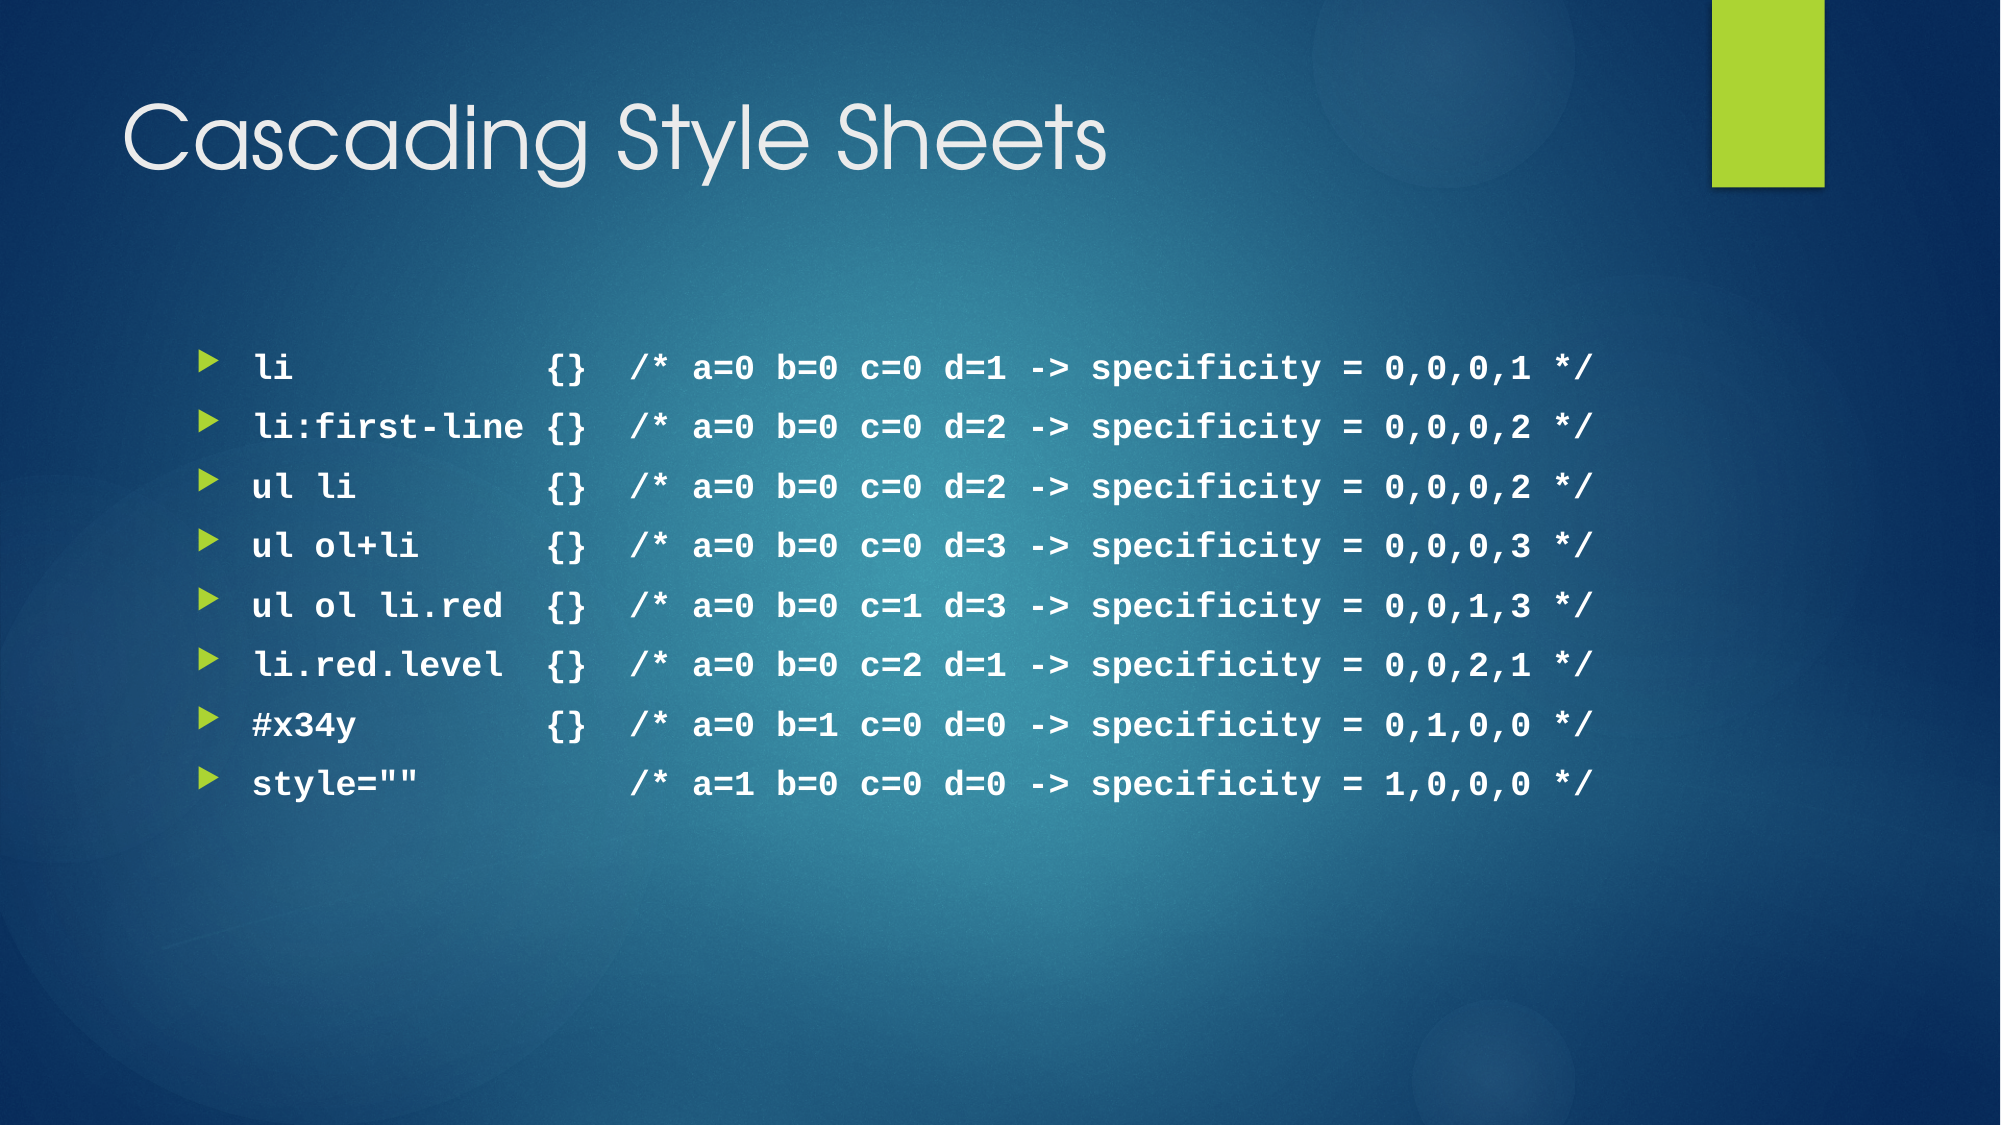

# Cascading Style Sheets
li            {}  /* a=0 b=0 c=0 d=1 -> specificity = 0,0,0,1 */
li:first-line {}  /* a=0 b=0 c=0 d=2 -> specificity = 0,0,0,2 */
ul li         {}  /* a=0 b=0 c=0 d=2 -> specificity = 0,0,0,2 */
ul ol+li      {}  /* a=0 b=0 c=0 d=3 -> specificity = 0,0,0,3 */
ul ol li.red  {}  /* a=0 b=0 c=1 d=3 -> specificity = 0,0,1,3 */
li.red.level  {}  /* a=0 b=0 c=2 d=1 -> specificity = 0,0,2,1 */
#x34y         {}  /* a=0 b=1 c=0 d=0 -> specificity = 0,1,0,0 */
style=""          /* a=1 b=0 c=0 d=0 -> specificity = 1,0,0,0 */